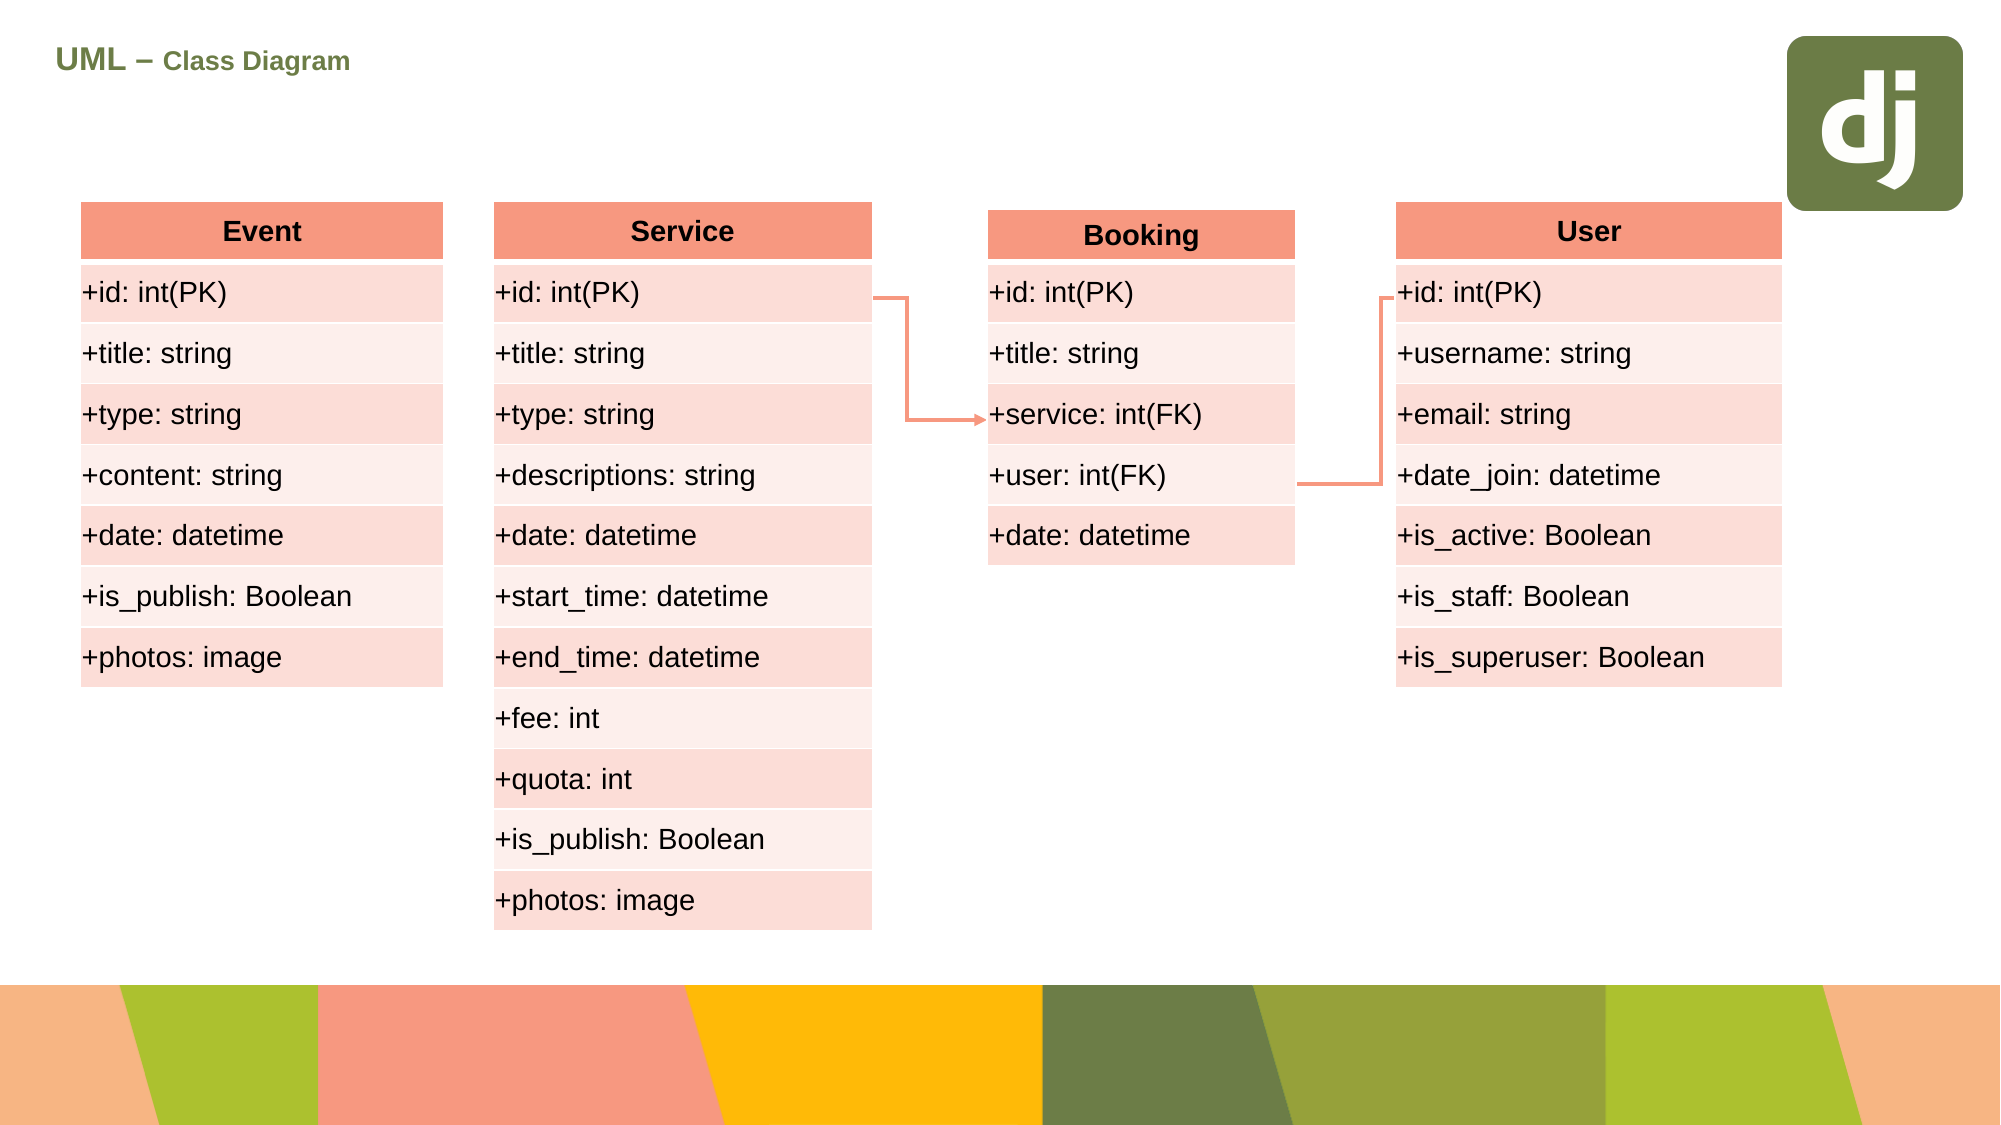

# UML – Class Diagram
| Event |
| --- |
| +id: int(PK) |
| +title: string |
| +type: string |
| +content: string |
| +date: datetime |
| +is\_publish: Boolean |
| +photos: image |
| Service |
| --- |
| +id: int(PK) |
| +title: string |
| +type: string |
| +descriptions: string |
| +date: datetime |
| +start\_time: datetime |
| +end\_time: datetime |
| +fee: int |
| +quota: int |
| +is\_publish: Boolean |
| +photos: image |
| User |
| --- |
| +id: int(PK) |
| +username: string |
| +email: string |
| +date\_join: datetime |
| +is\_active: Boolean |
| +is\_staff: Boolean |
| +is\_superuser: Boolean |
| Booking |
| --- |
| +id: int(PK) |
| +title: string |
| +service: int(FK) |
| +user: int(FK) |
| +date: datetime |